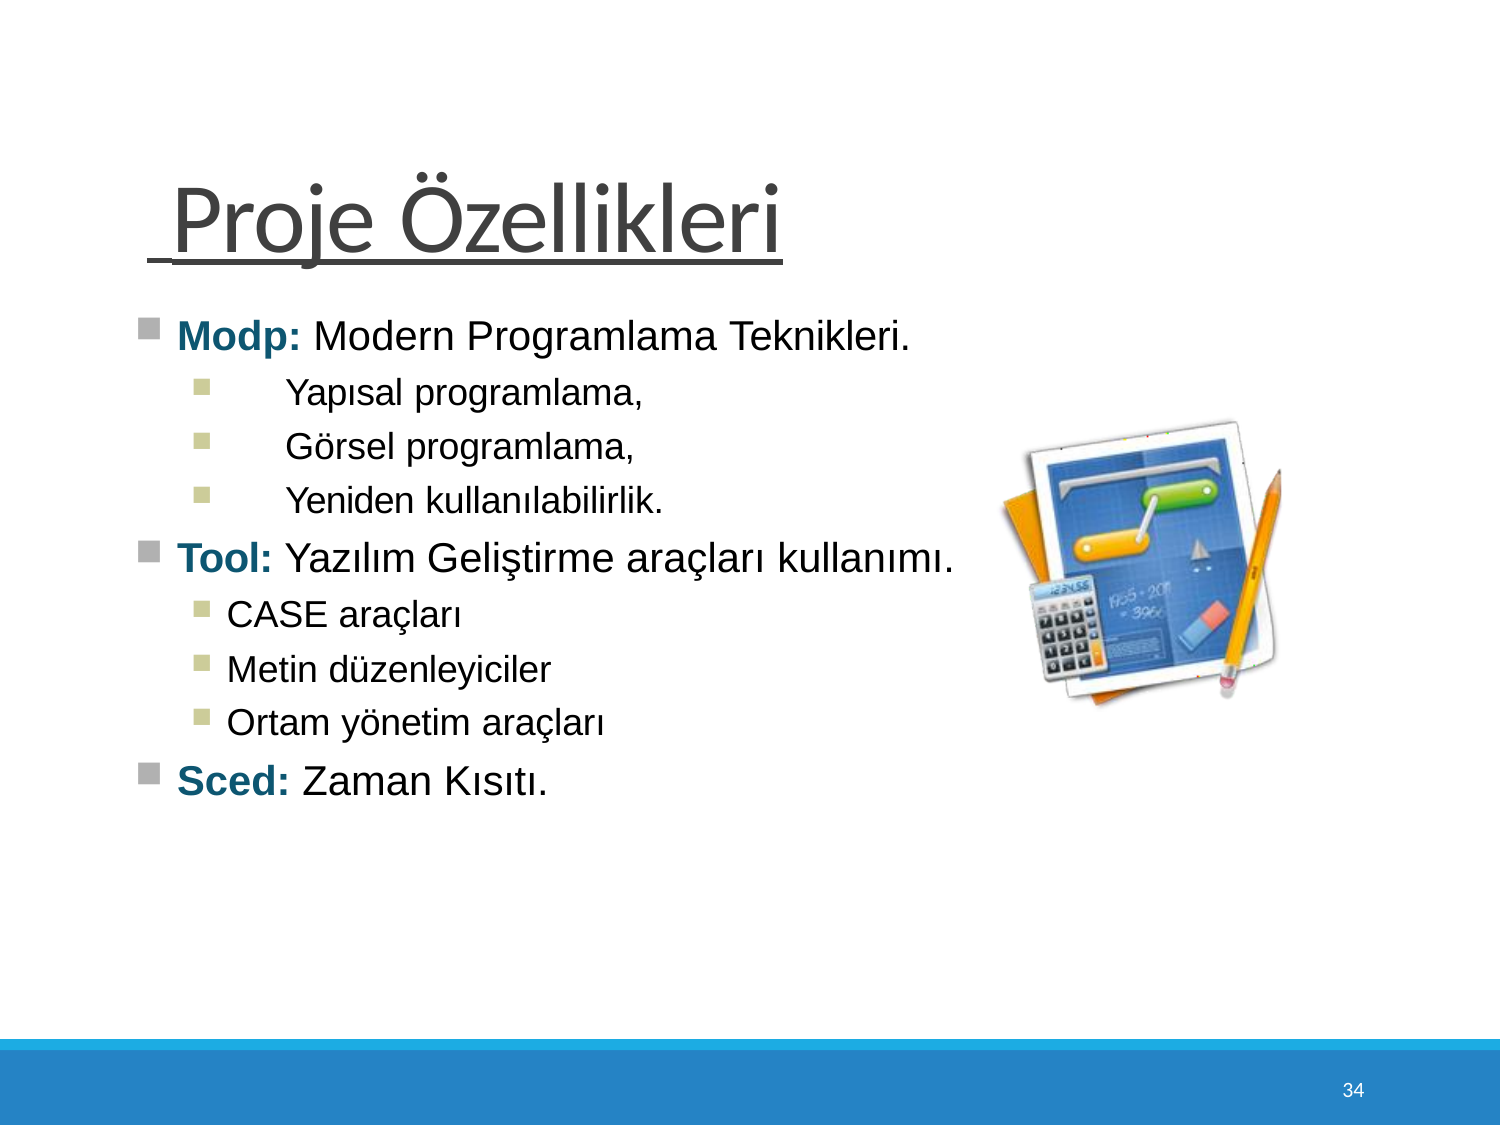

# Proje Özellikleri
Modp: Modern Programlama Teknikleri.
Yapısal programlama,
Görsel programlama,
Yeniden kullanılabilirlik.
Tool: Yazılım Geliştirme araçları kullanımı.
CASE araçları
Metin düzenleyiciler
Ortam yönetim araçları
Sced: Zaman Kısıtı.

34